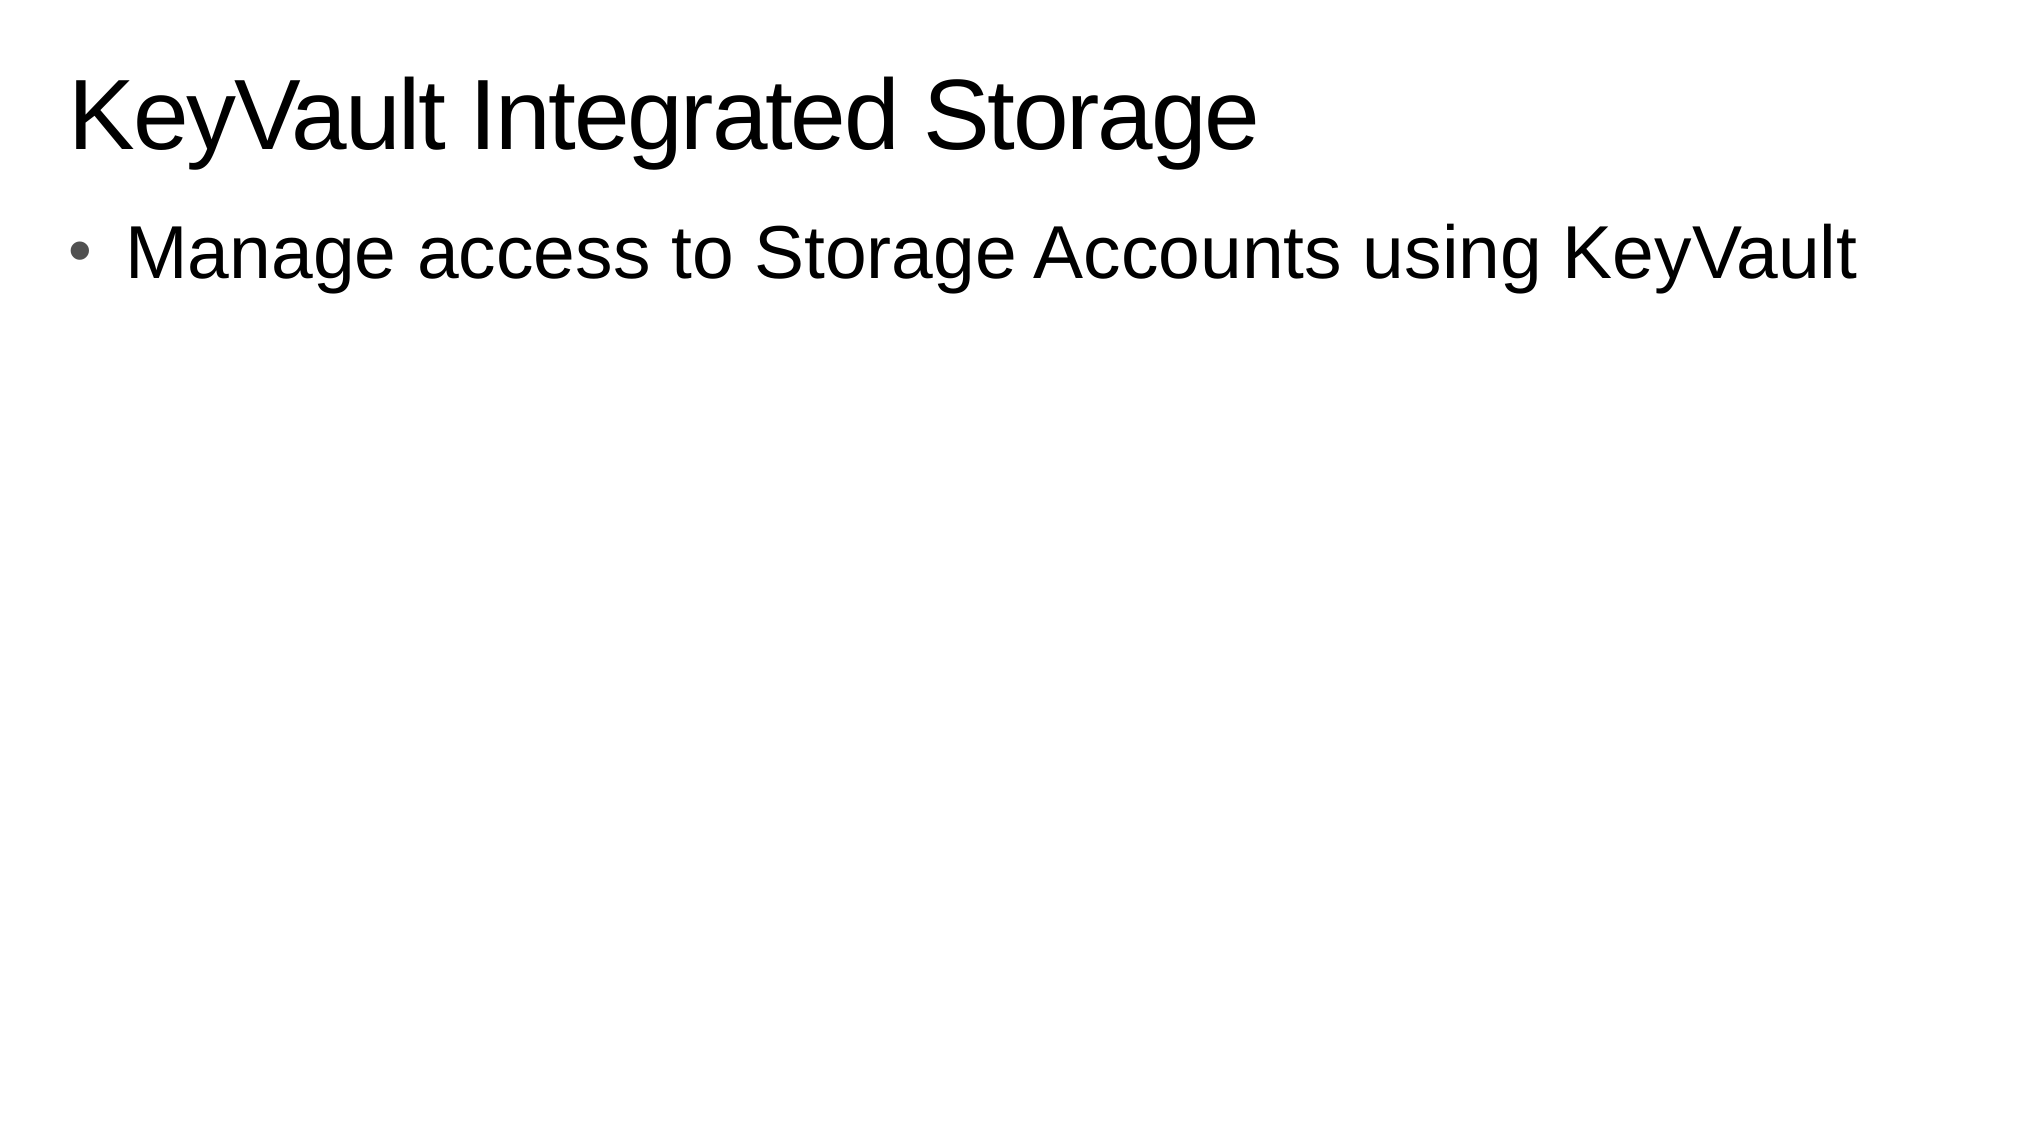

# KeyVault Integrated Storage
Manage access to Storage Accounts using KeyVault